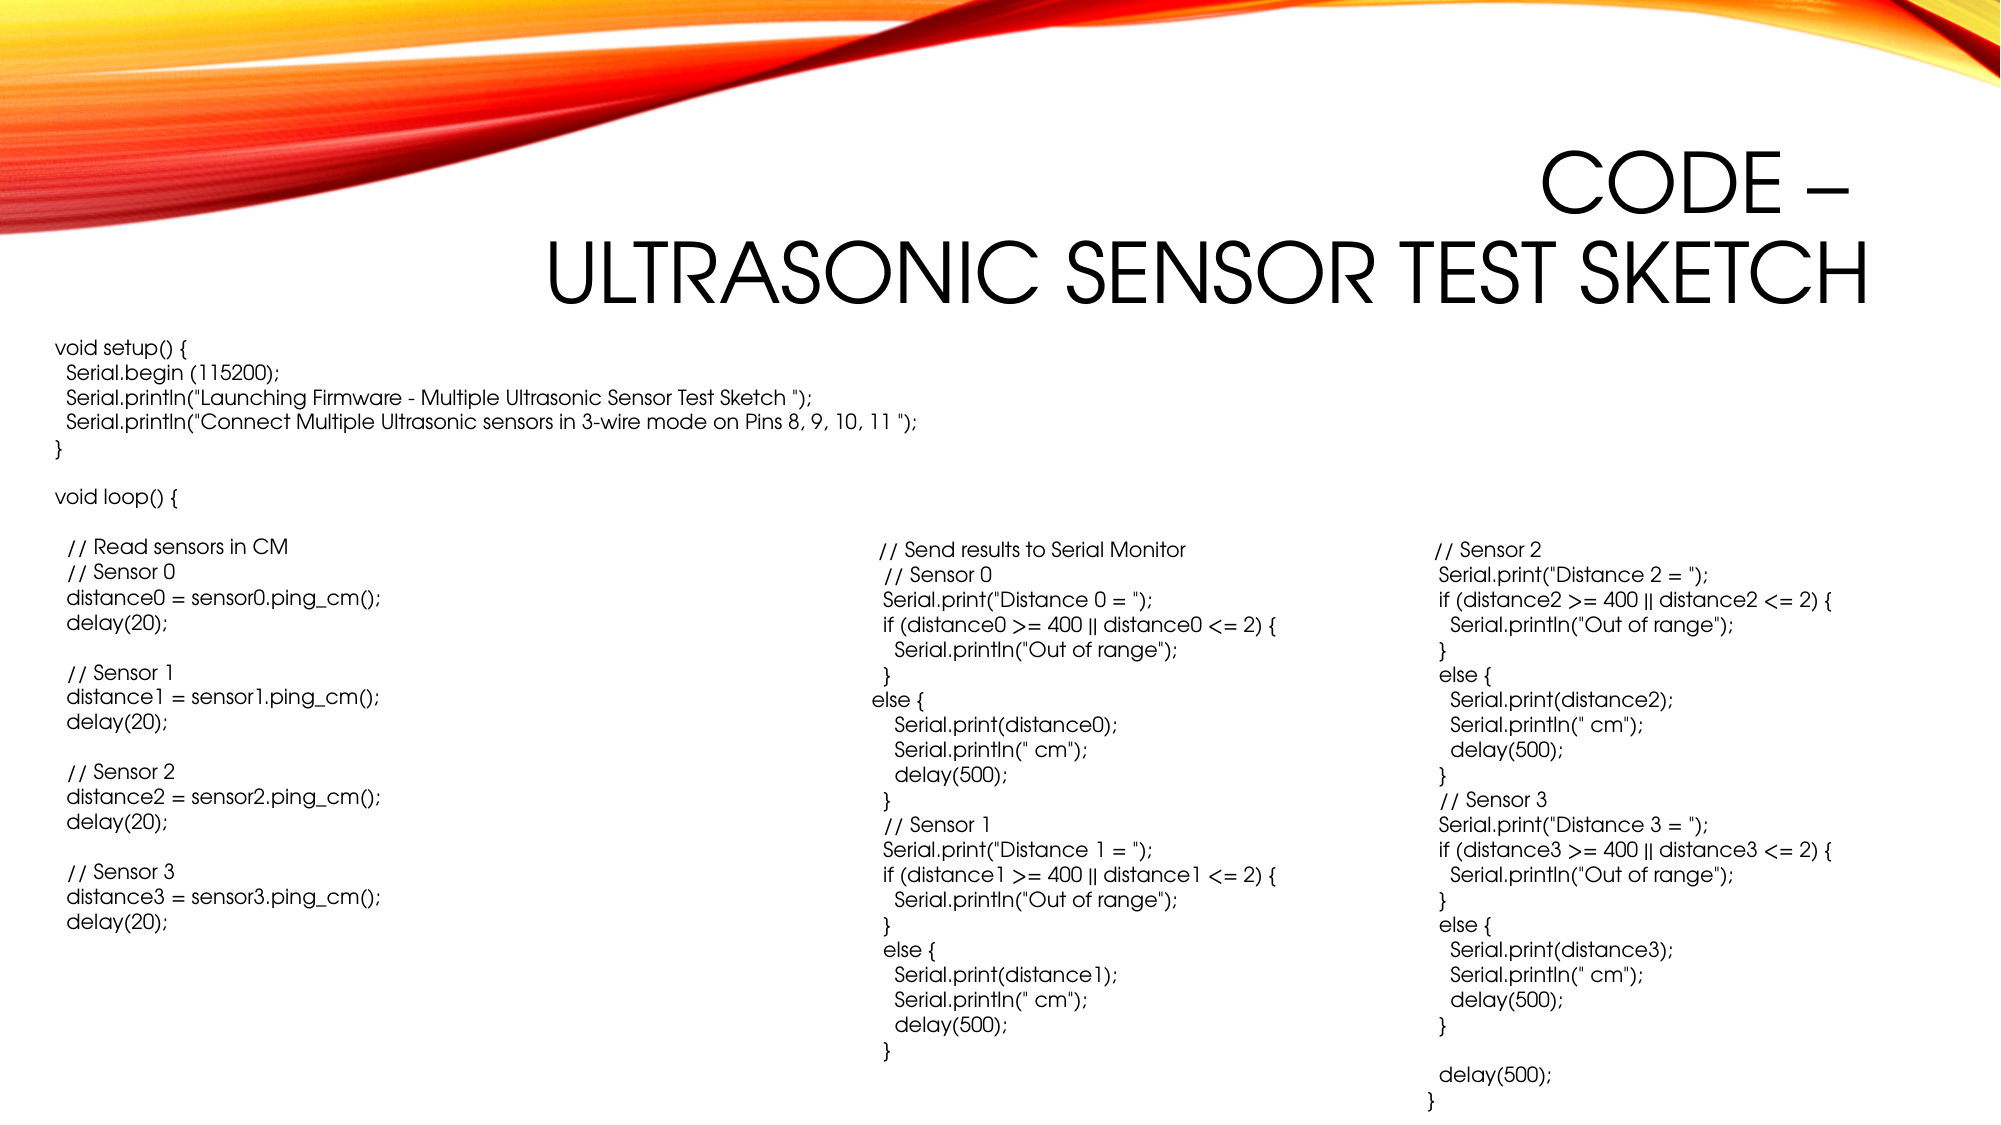

# Code – Ultrasonic Sensor Test Sketch
void setup() {
  Serial.begin (115200);
  Serial.println("Launching Firmware - Multiple Ultrasonic Sensor Test Sketch ");
  Serial.println("Connect Multiple Ultrasonic sensors in 3-wire mode on Pins 8, 9, 10, 11 ");
}

void loop() {

  // Read sensors in CM
  // Sensor 0
  distance0 = sensor0.ping_cm();
  delay(20);

  // Sensor 1
  distance1 = sensor1.ping_cm();
  delay(20);

  // Sensor 2
  distance2 = sensor2.ping_cm();
  delay(20);

  // Sensor 3
  distance3 = sensor3.ping_cm();
  delay(20);
 // Send results to Serial Monitor
  // Sensor 0
  Serial.print("Distance 0 = ");
  if (distance0 >= 400 || distance0 <= 2) {
    Serial.println("Out of range");
  }
else {
    Serial.print(distance0);
    Serial.println(" cm");
    delay(500);
  }
  // Sensor 1
  Serial.print("Distance 1 = ");
  if (distance1 >= 400 || distance1 <= 2) {
    Serial.println("Out of range");
  }
  else {
    Serial.print(distance1);
    Serial.println(" cm");
    delay(500);
  }
 // Sensor 2
  Serial.print("Distance 2 = ");
  if (distance2 >= 400 || distance2 <= 2) {
    Serial.println("Out of range");
  }
  else {
    Serial.print(distance2);
    Serial.println(" cm");
    delay(500);
  }
  // Sensor 3
  Serial.print("Distance 3 = ");
  if (distance3 >= 400 || distance3 <= 2) {
    Serial.println("Out of range");
  }
  else {
    Serial.print(distance3);
    Serial.println(" cm");
    delay(500);
  }

  delay(500);
}